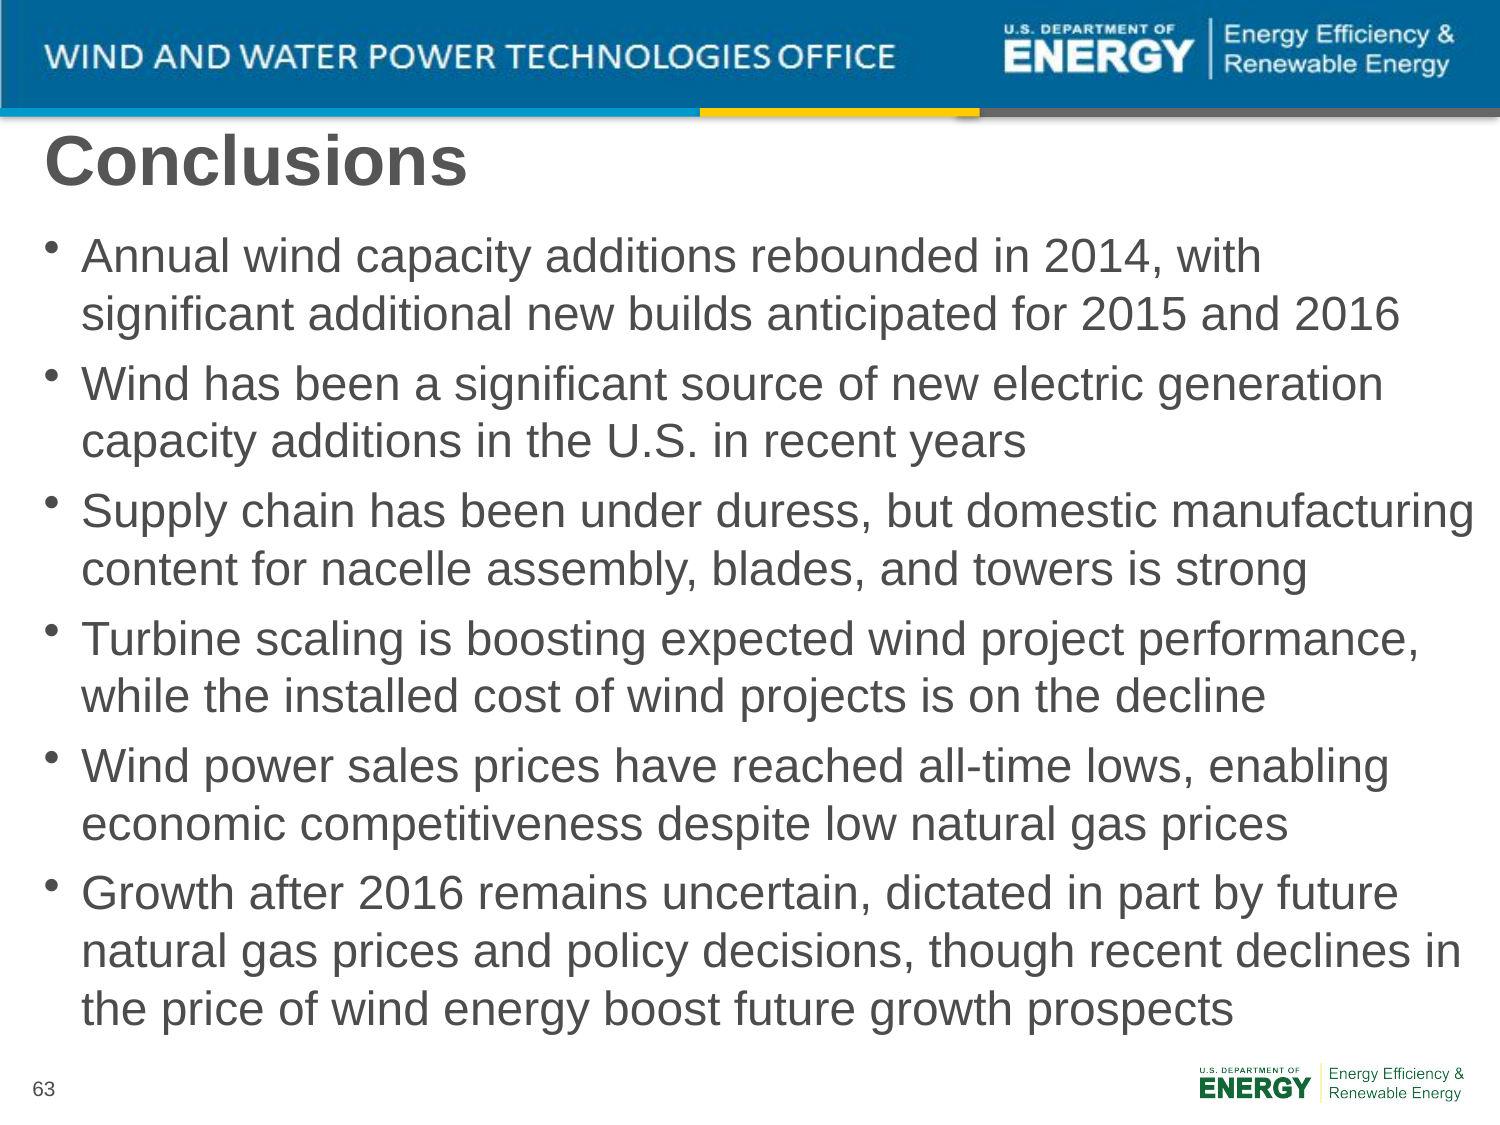

Conclusions
Annual wind capacity additions rebounded in 2014, with significant additional new builds anticipated for 2015 and 2016
Wind has been a significant source of new electric generation capacity additions in the U.S. in recent years
Supply chain has been under duress, but domestic manufacturing content for nacelle assembly, blades, and towers is strong
Turbine scaling is boosting expected wind project performance, while the installed cost of wind projects is on the decline
Wind power sales prices have reached all-time lows, enabling economic competitiveness despite low natural gas prices
Growth after 2016 remains uncertain, dictated in part by future natural gas prices and policy decisions, though recent declines in the price of wind energy boost future growth prospects